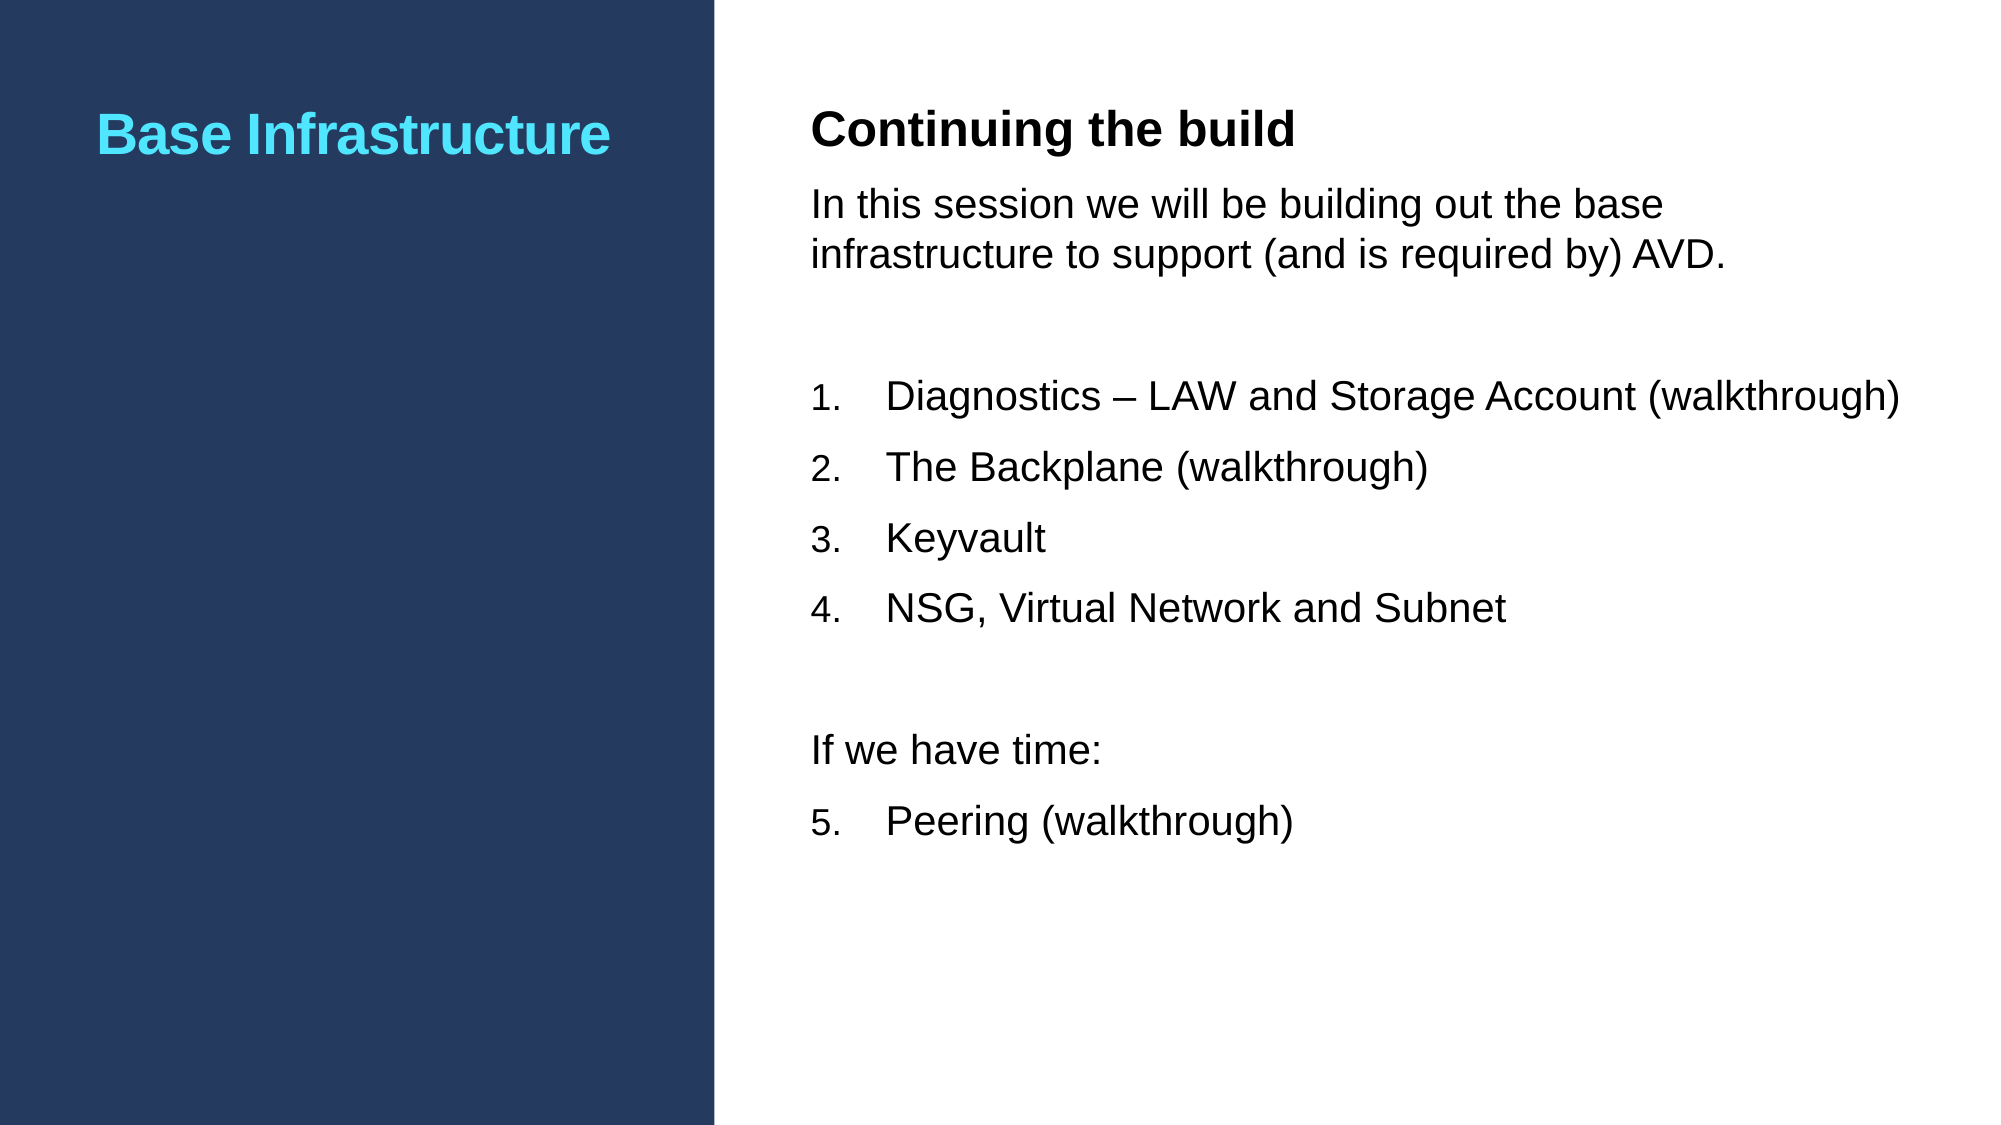

# Base Infrastructure
Continuing the build
In this session we will be building out the base infrastructure to support (and is required by) AVD.

Diagnostics – LAW and Storage Account (walkthrough)
The Backplane (walkthrough)
Keyvault
NSG, Virtual Network and Subnet

If we have time:
Peering (walkthrough)